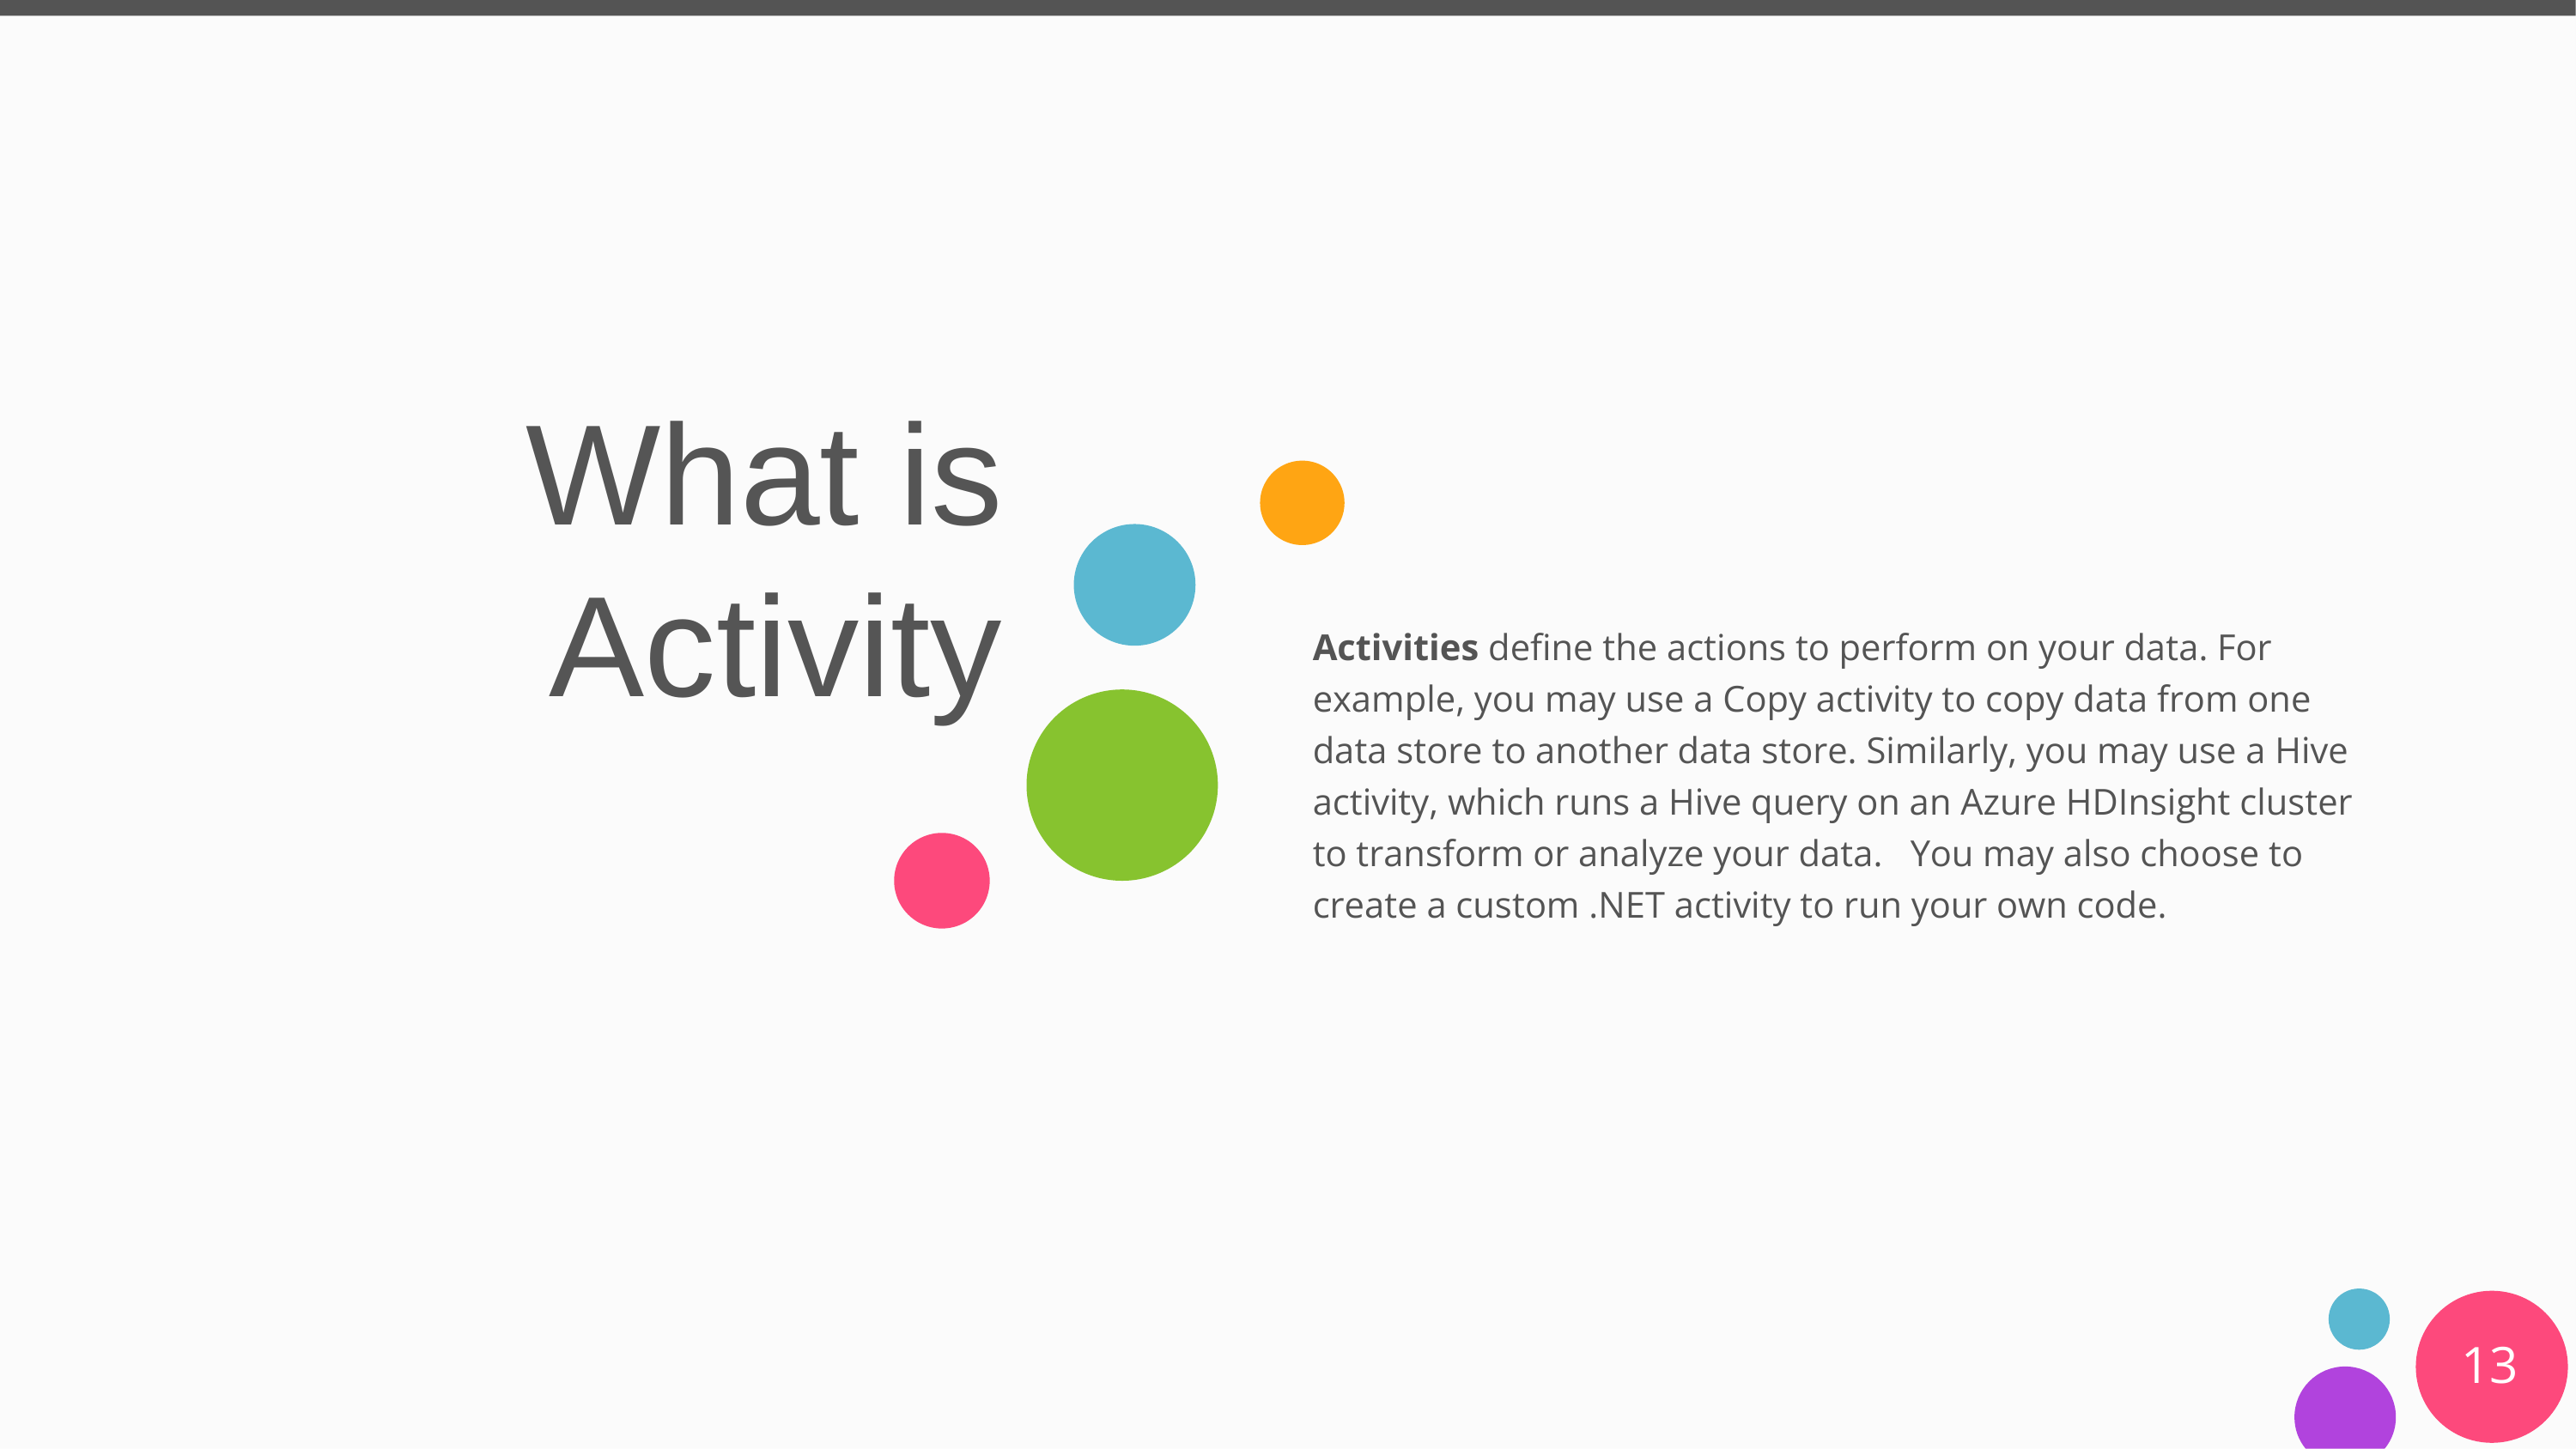

# What is Activity
Activities define the actions to perform on your data. For example, you may use a Copy activity to copy data from one data store to another data store. Similarly, you may use a Hive activity, which runs a Hive query on an Azure HDInsight cluster to transform or analyze your data.   You may also choose to create a custom .NET activity to run your own code.
13